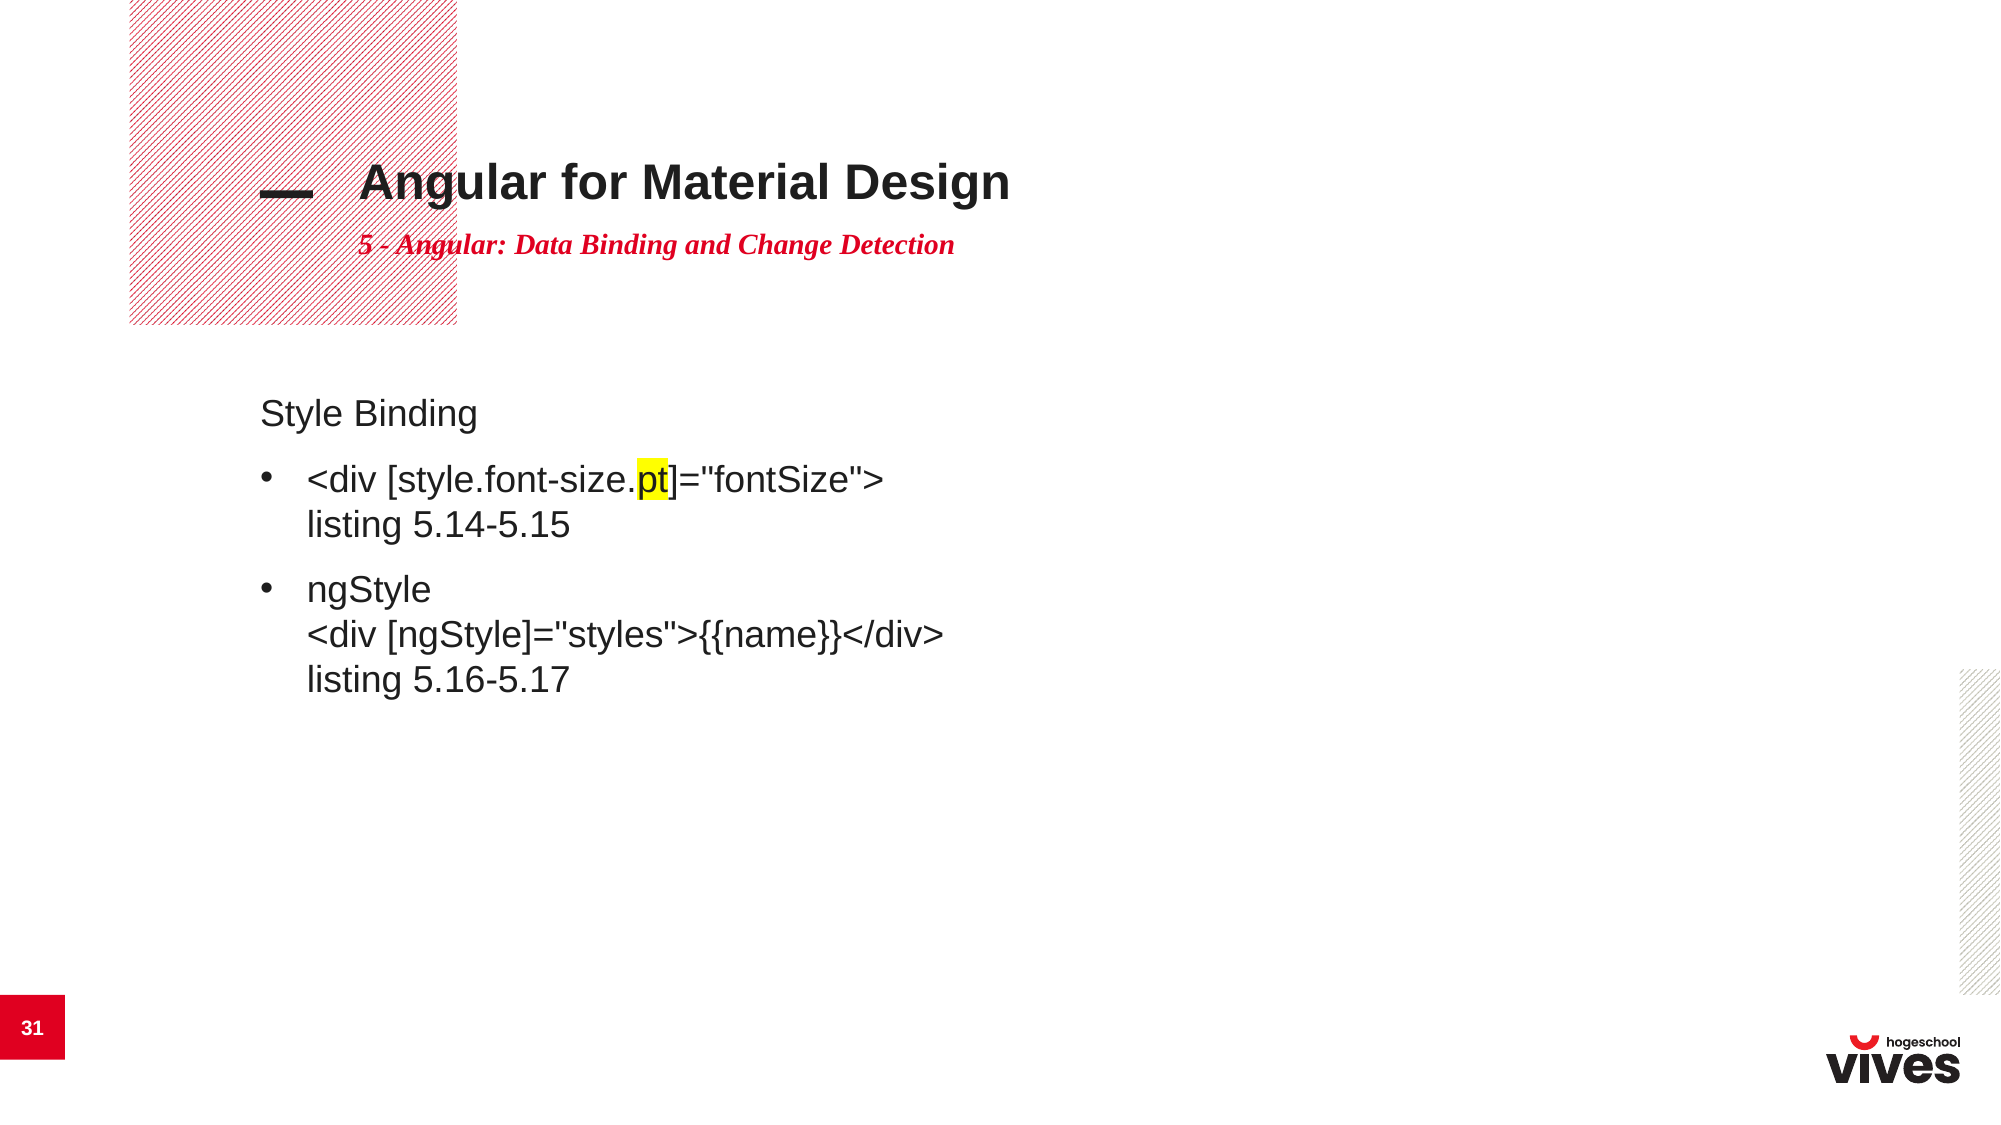

# Angular for Material Design
5 - Angular: Data Binding and Change Detection
Style Binding
<div [style.font-size.pt]="fontSize">
listing 5.14-5.15
ngStyle
<div [ngStyle]="styles">{{name}}</div>
listing 5.16-5.17